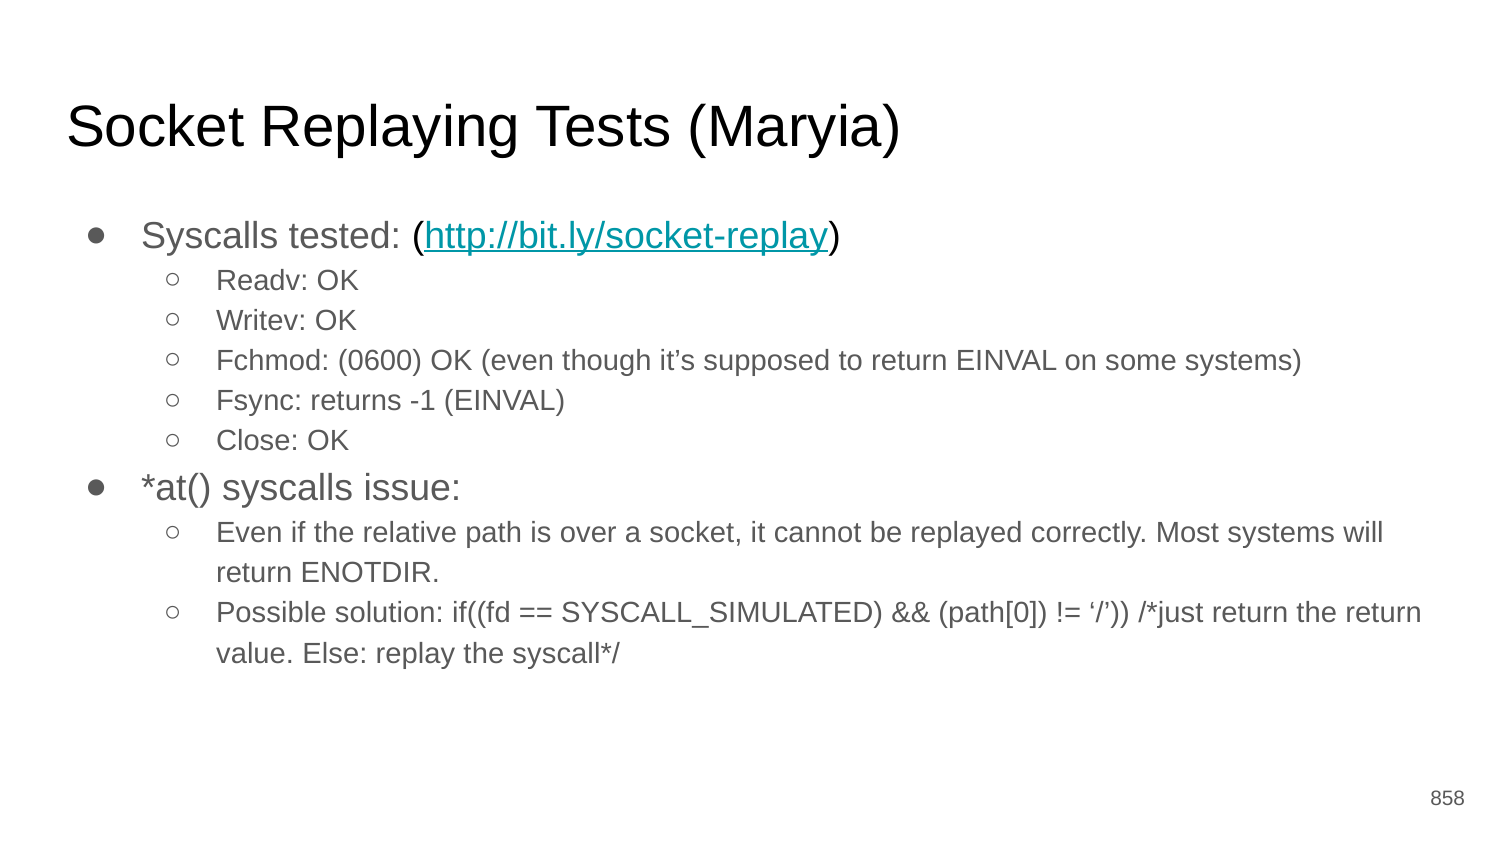

# Socket Replaying Tests (Maryia)
Syscalls tested: (http://bit.ly/socket-replay)
Readv: OK
Writev: OK
Fchmod: (0600) OK (even though it’s supposed to return EINVAL on some systems)
Fsync: returns -1 (EINVAL)
Close: OK
*at() syscalls issue:
Even if the relative path is over a socket, it cannot be replayed correctly. Most systems will return ENOTDIR.
Possible solution: if((fd == SYSCALL_SIMULATED) && (path[0]) != ‘/’)) /*just return the return value. Else: replay the syscall*/
858